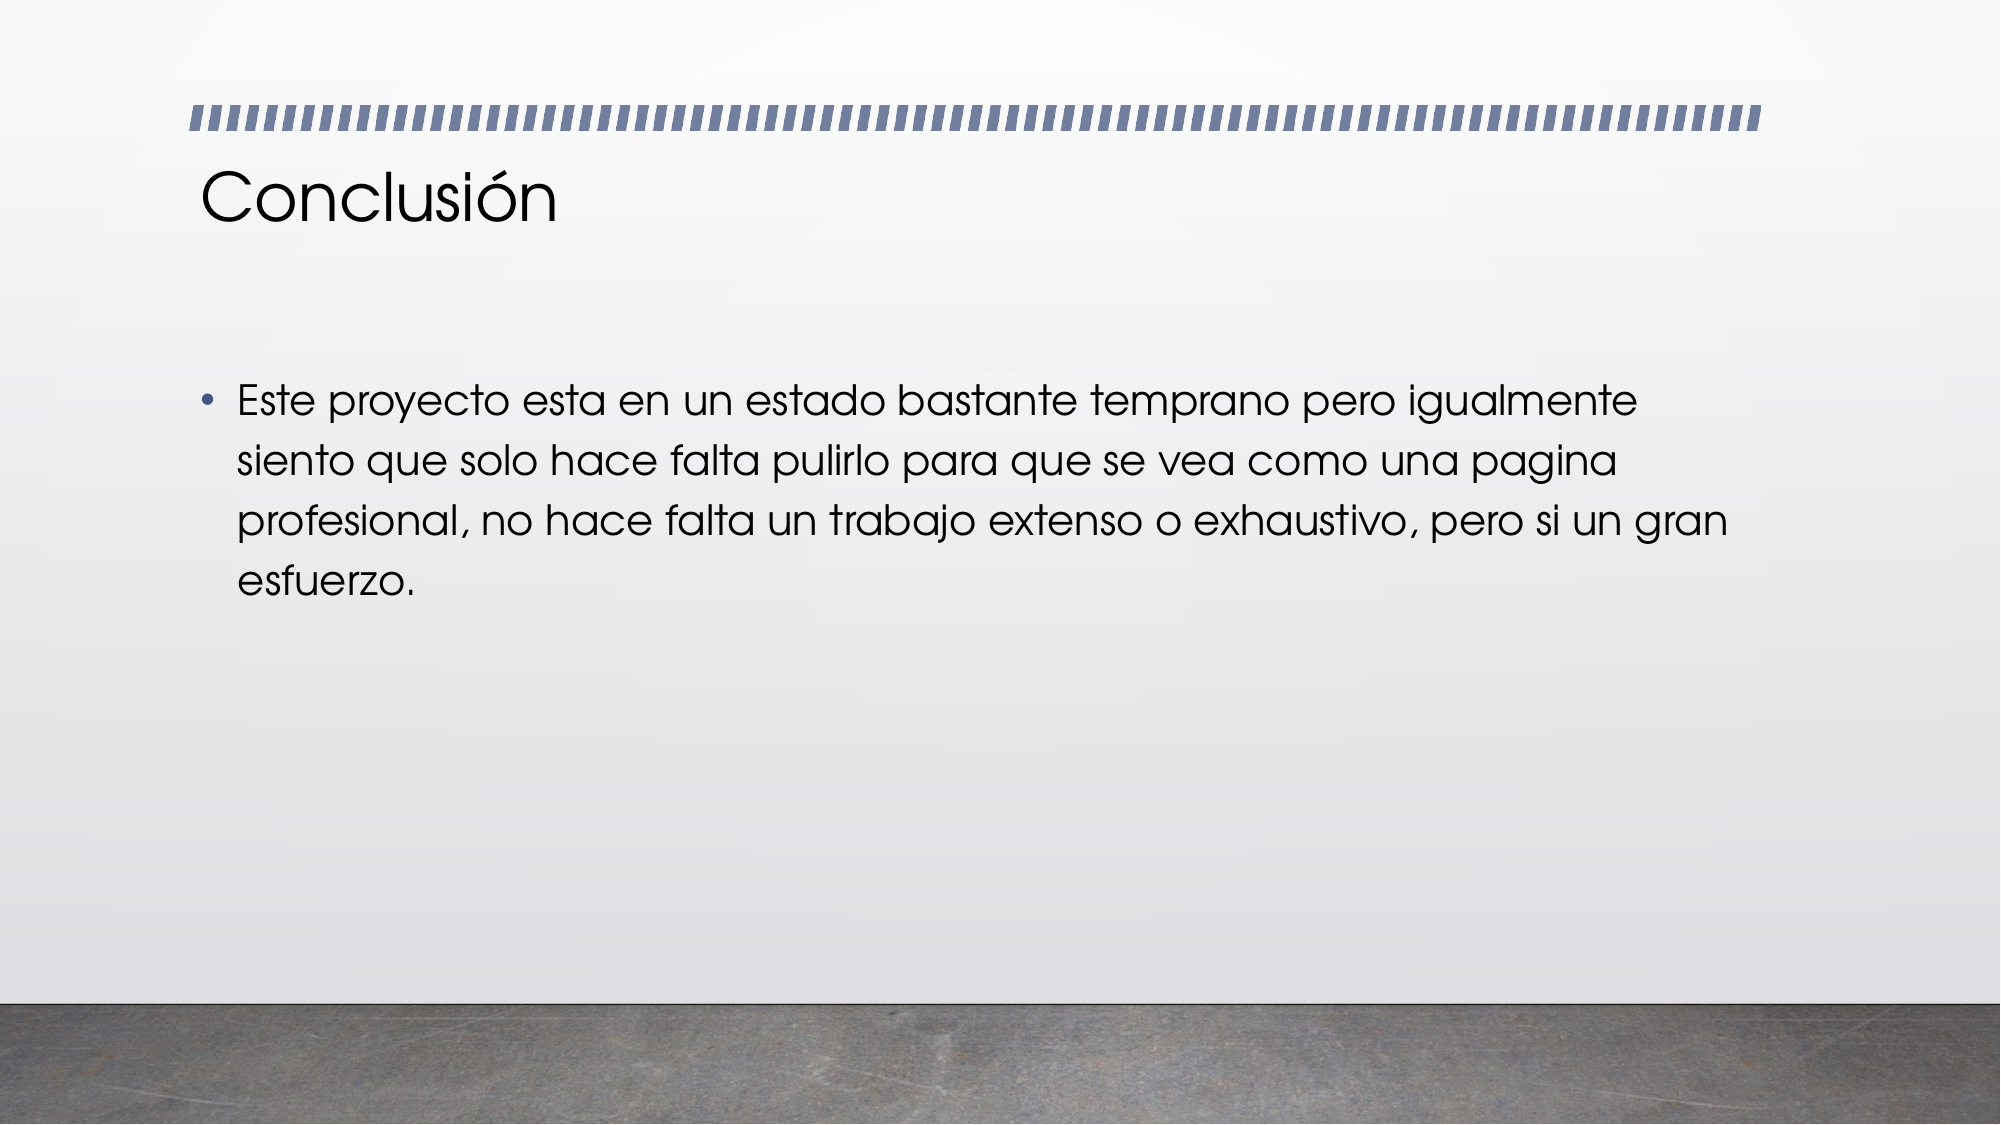

# Conclusión
Este proyecto esta en un estado bastante temprano pero igualmente siento que solo hace falta pulirlo para que se vea como una pagina profesional, no hace falta un trabajo extenso o exhaustivo, pero si un gran esfuerzo.